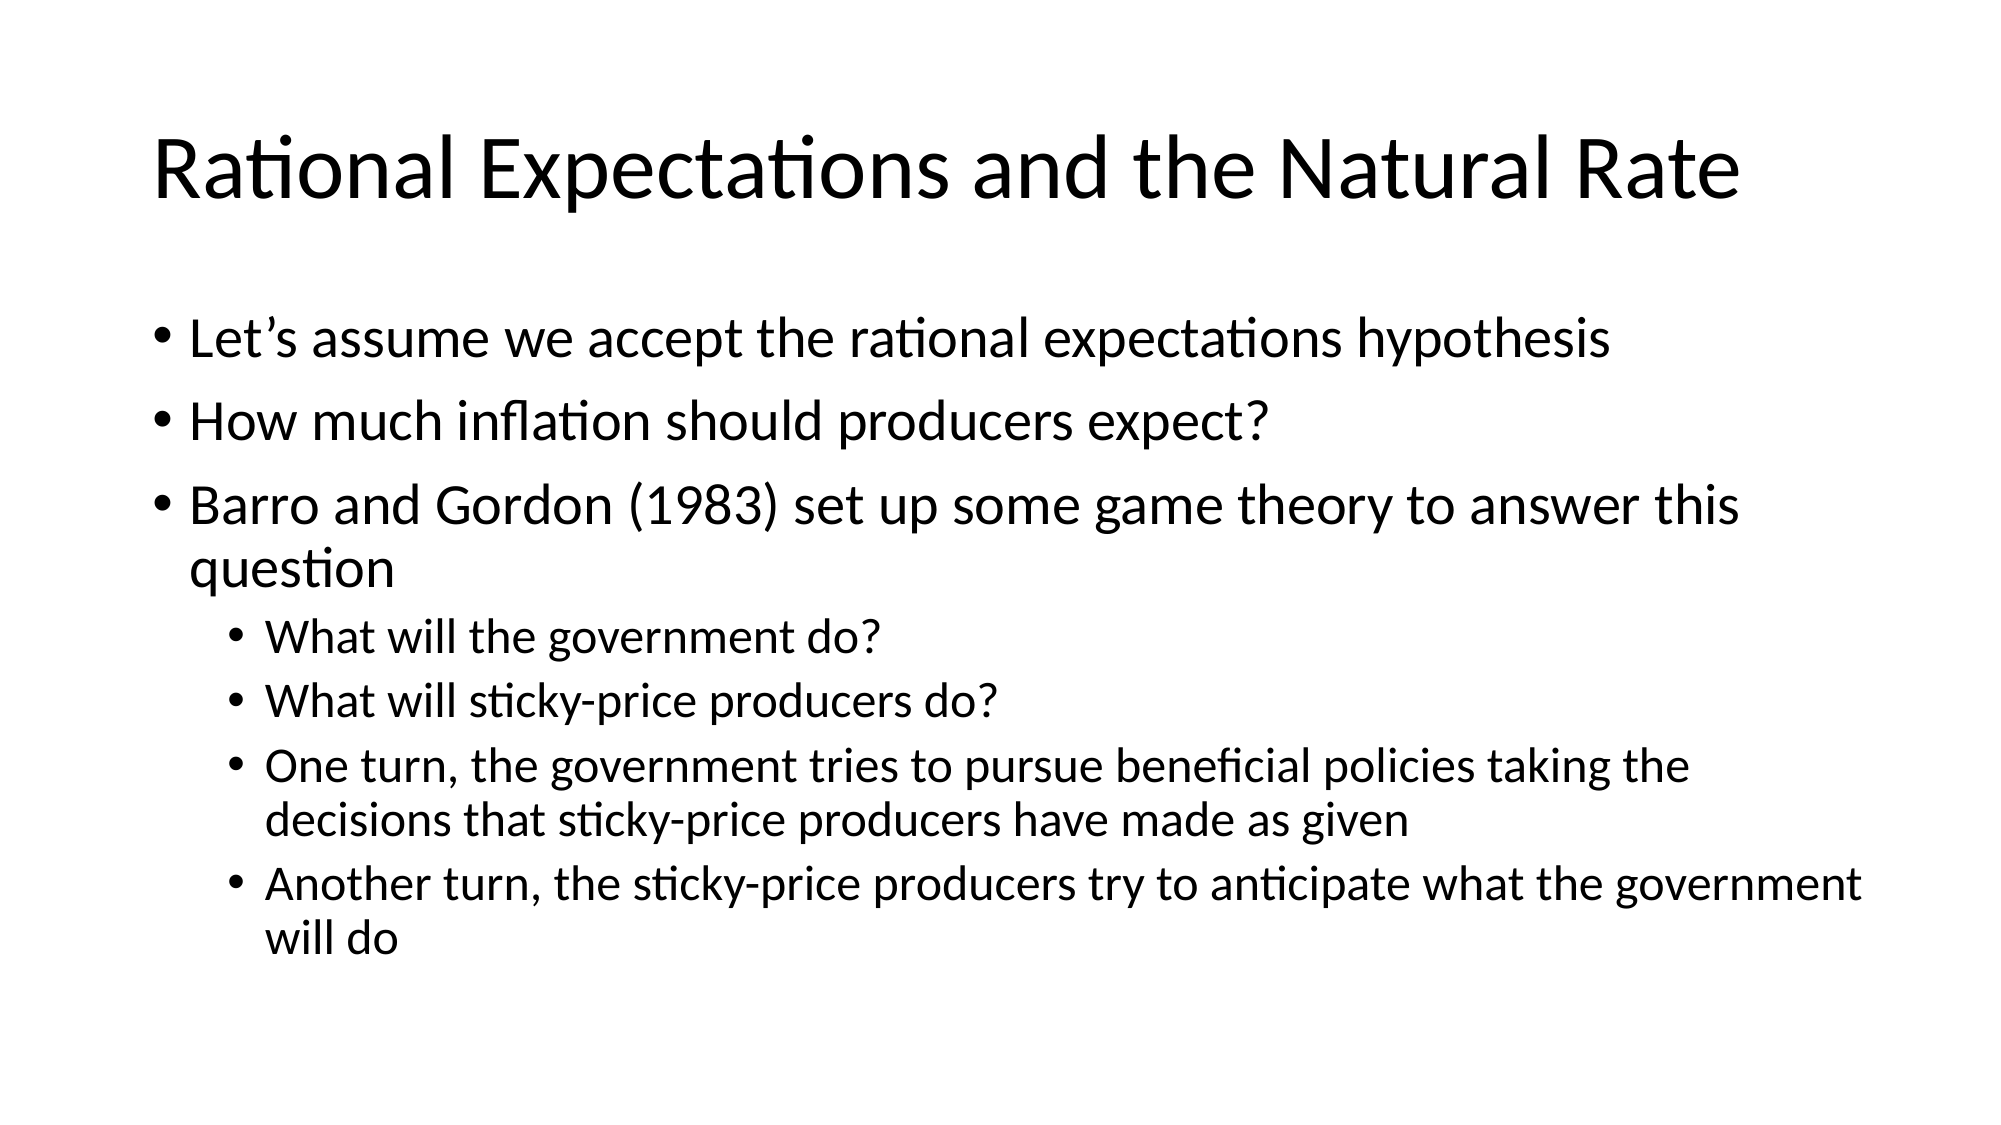

# Rational Expectations and the Natural Rate
Let’s assume we accept the rational expectations hypothesis
How much inflation should producers expect?
Barro and Gordon (1983) set up some game theory to answer this question
What will the government do?
What will sticky-price producers do?
One turn, the government tries to pursue beneficial policies taking the decisions that sticky-price producers have made as given
Another turn, the sticky-price producers try to anticipate what the government will do